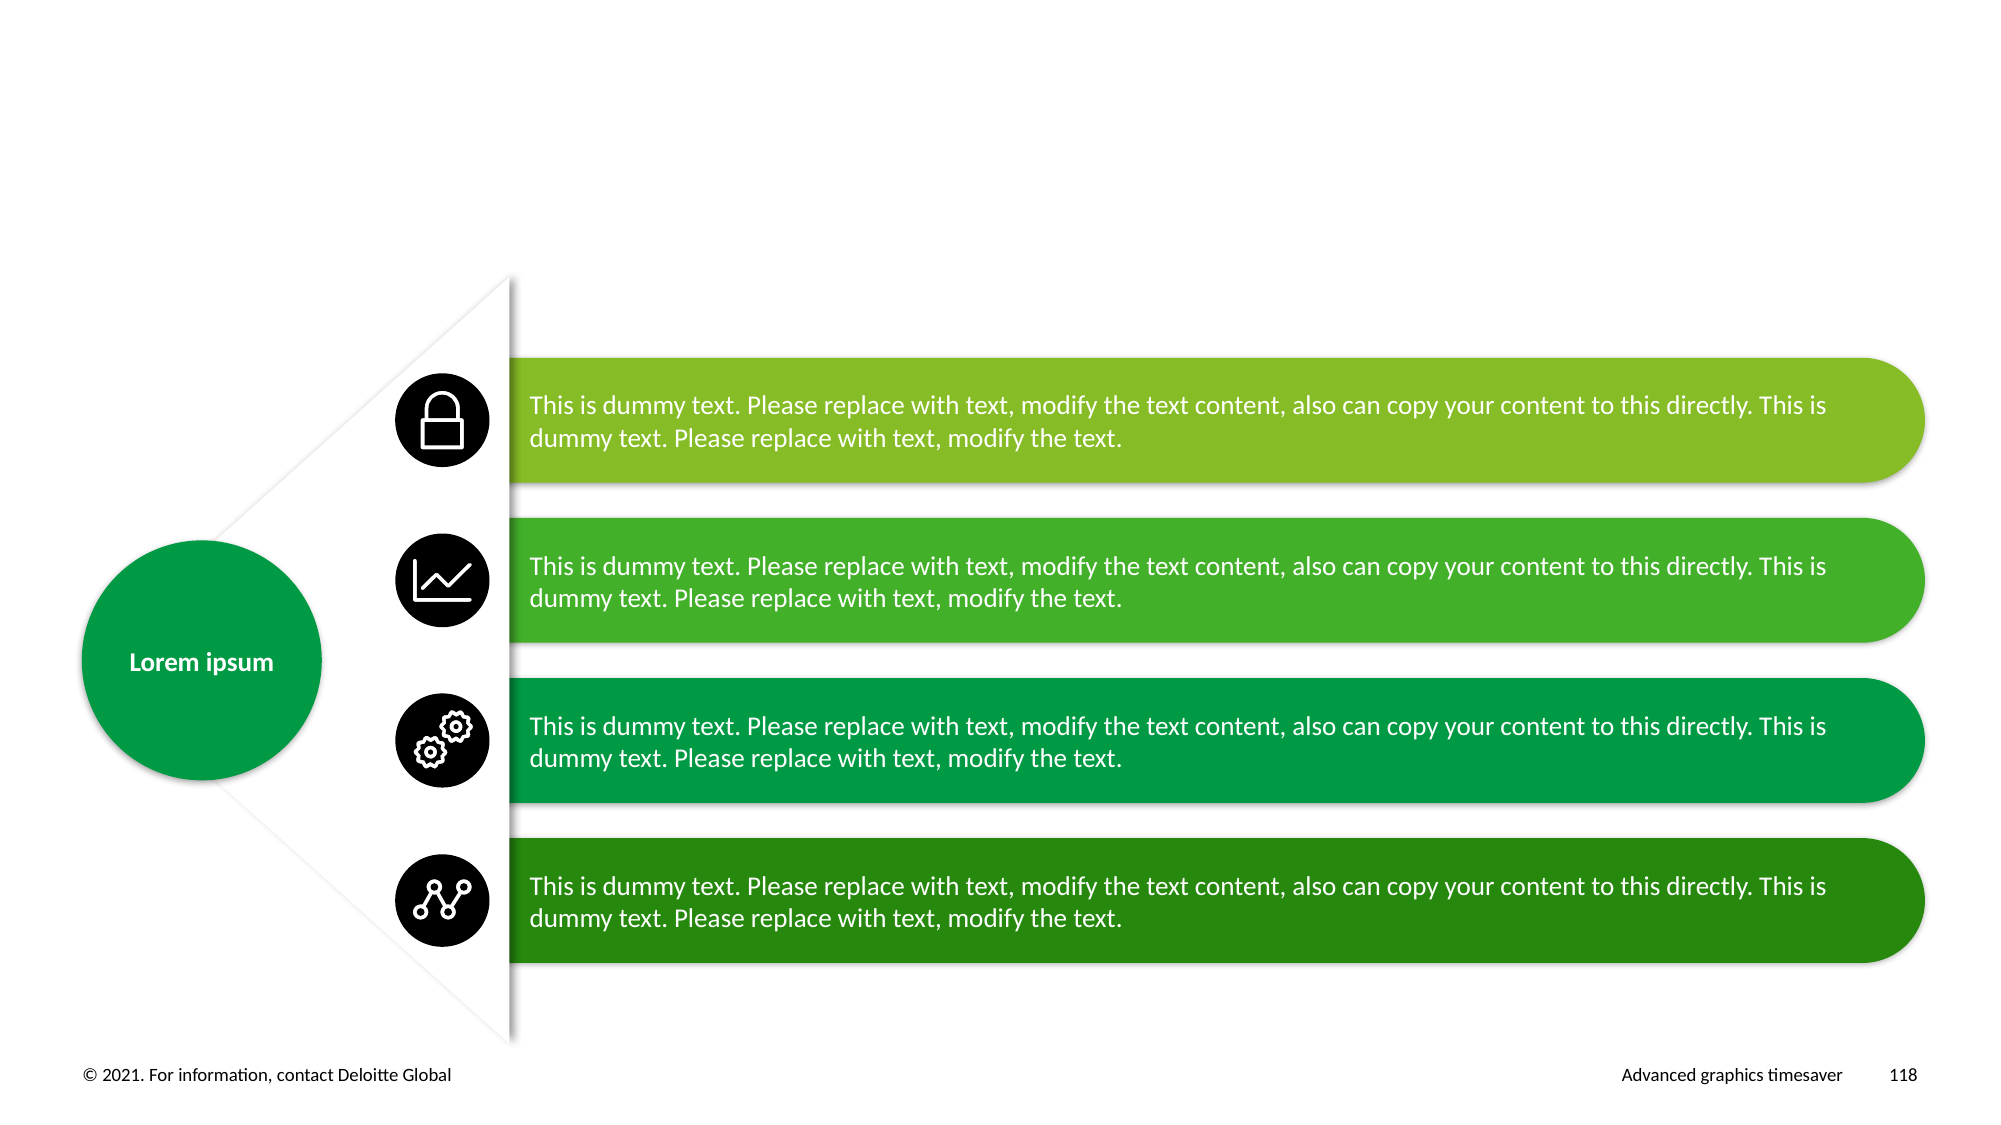

This is dummy text. Please replace with text, modify the text content, also can copy your content to this directly. This is dummy text. Please replace with text, modify the text.

This is dummy text. Please replace with text, modify the text content, also can copy your content to this directly. This is dummy text. Please replace with text, modify the text.

Lorem ipsum
This is dummy text. Please replace with text, modify the text content, also can copy your content to this directly. This is dummy text. Please replace with text, modify the text.

This is dummy text. Please replace with text, modify the text content, also can copy your content to this directly. This is dummy text. Please replace with text, modify the text.